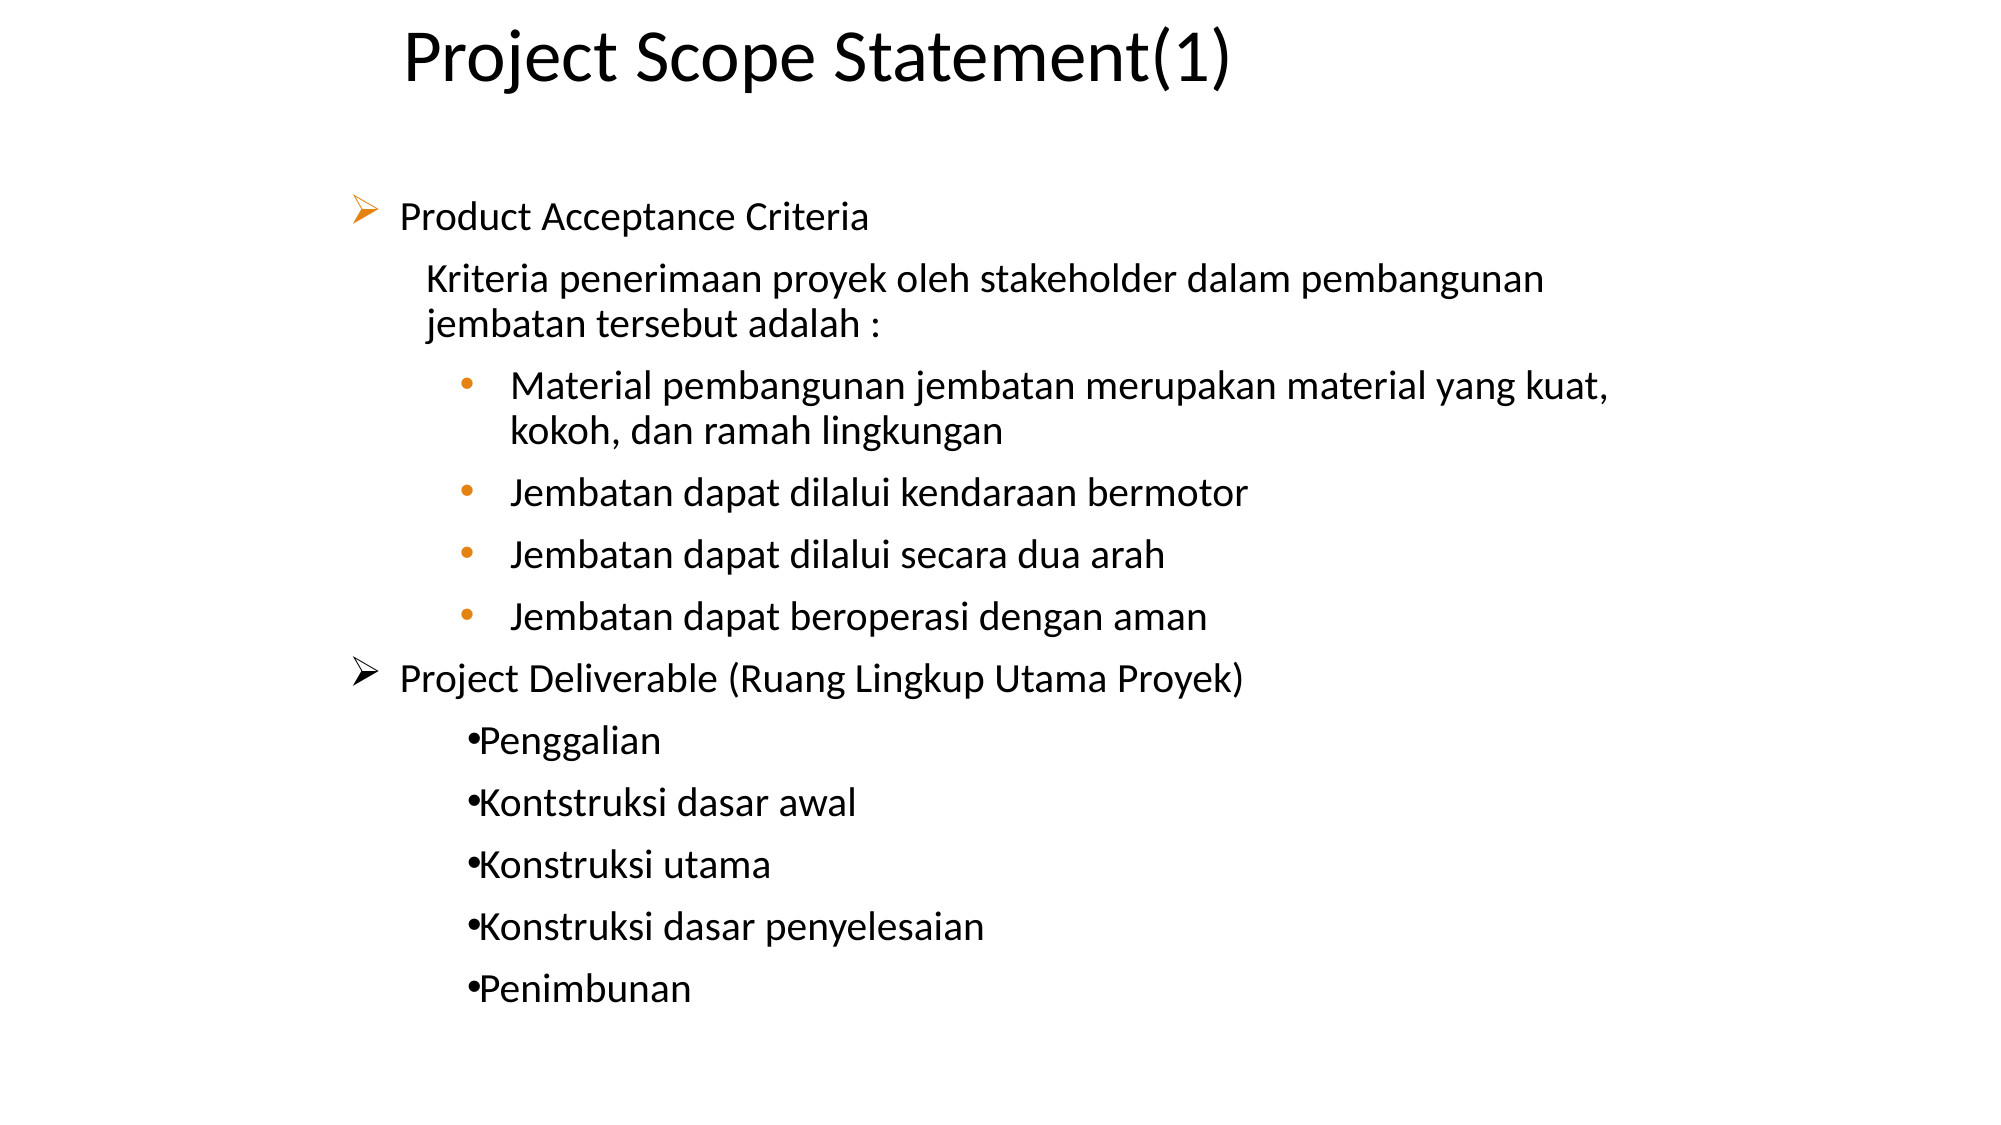

Project Scope Statement(1)
Product Acceptance Criteria
Kriteria penerimaan proyek oleh stakeholder dalam pembangunan jembatan tersebut adalah :
Material pembangunan jembatan merupakan material yang kuat, kokoh, dan ramah lingkungan
Jembatan dapat dilalui kendaraan bermotor
Jembatan dapat dilalui secara dua arah
Jembatan dapat beroperasi dengan aman
Project Deliverable (Ruang Lingkup Utama Proyek)
Penggalian
Kontstruksi dasar awal
Konstruksi utama
Konstruksi dasar penyelesaian
Penimbunan